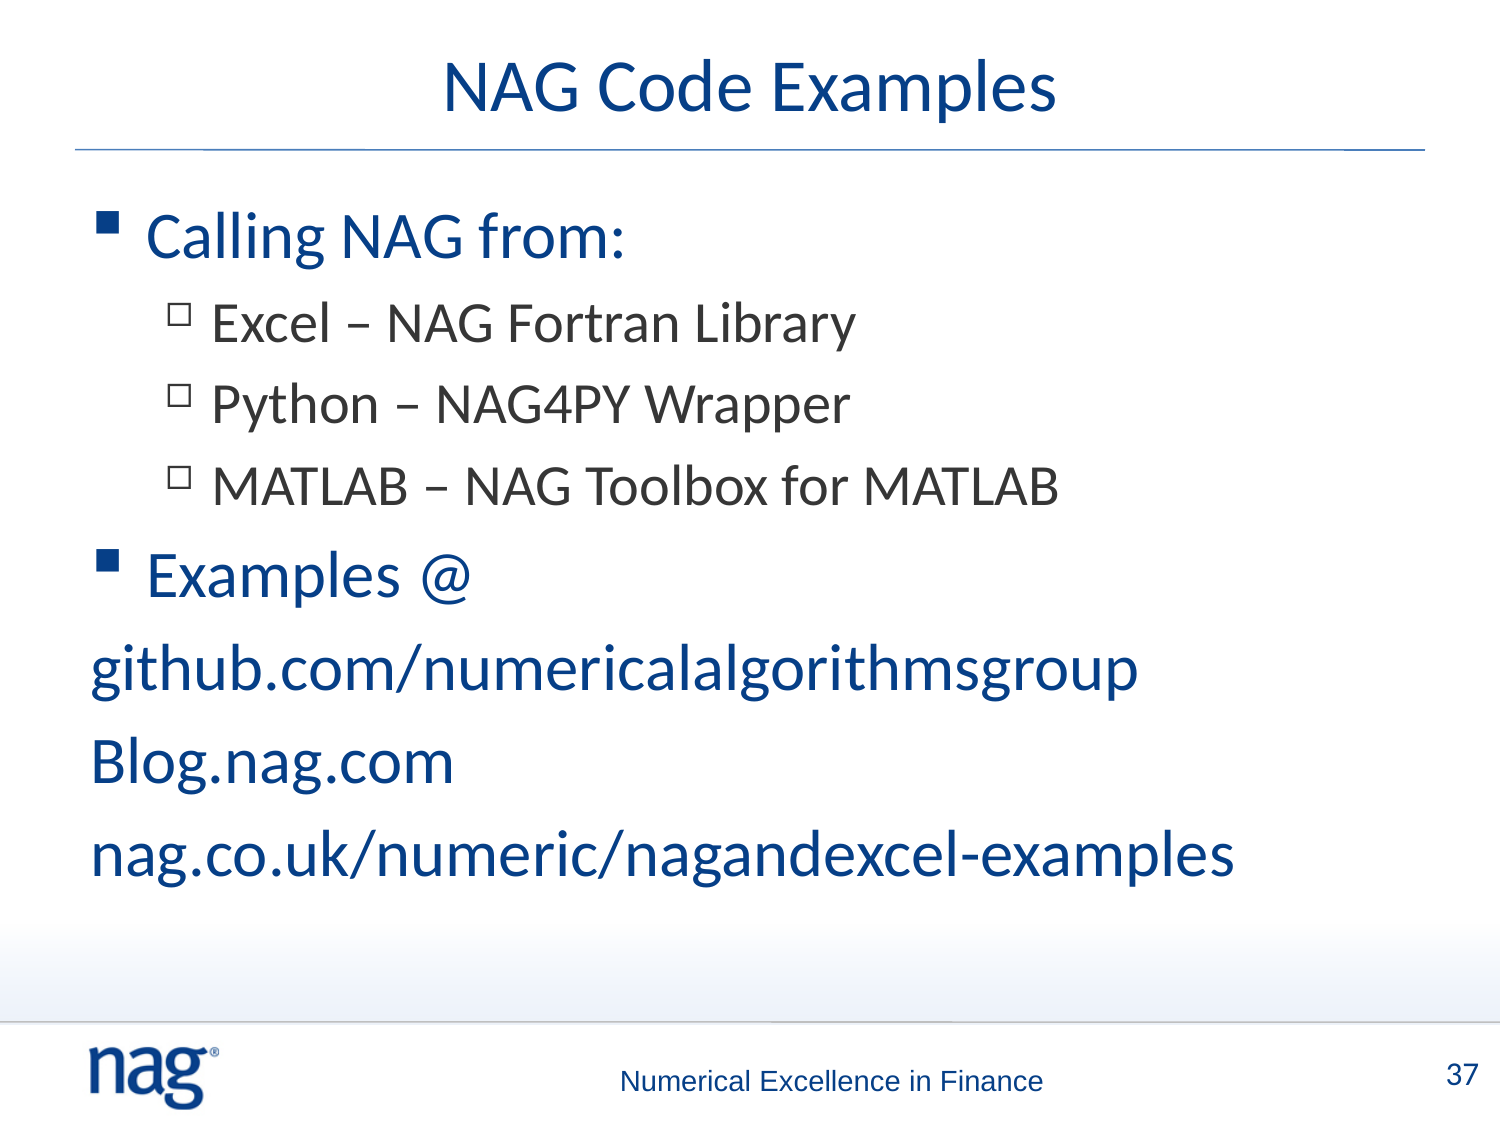

# NAG Code Examples
Calling NAG from:
Excel – NAG Fortran Library
Python – NAG4PY Wrapper
MATLAB – NAG Toolbox for MATLAB
Examples @
github.com/numericalalgorithmsgroup
Blog.nag.com
nag.co.uk/numeric/nagandexcel-examples